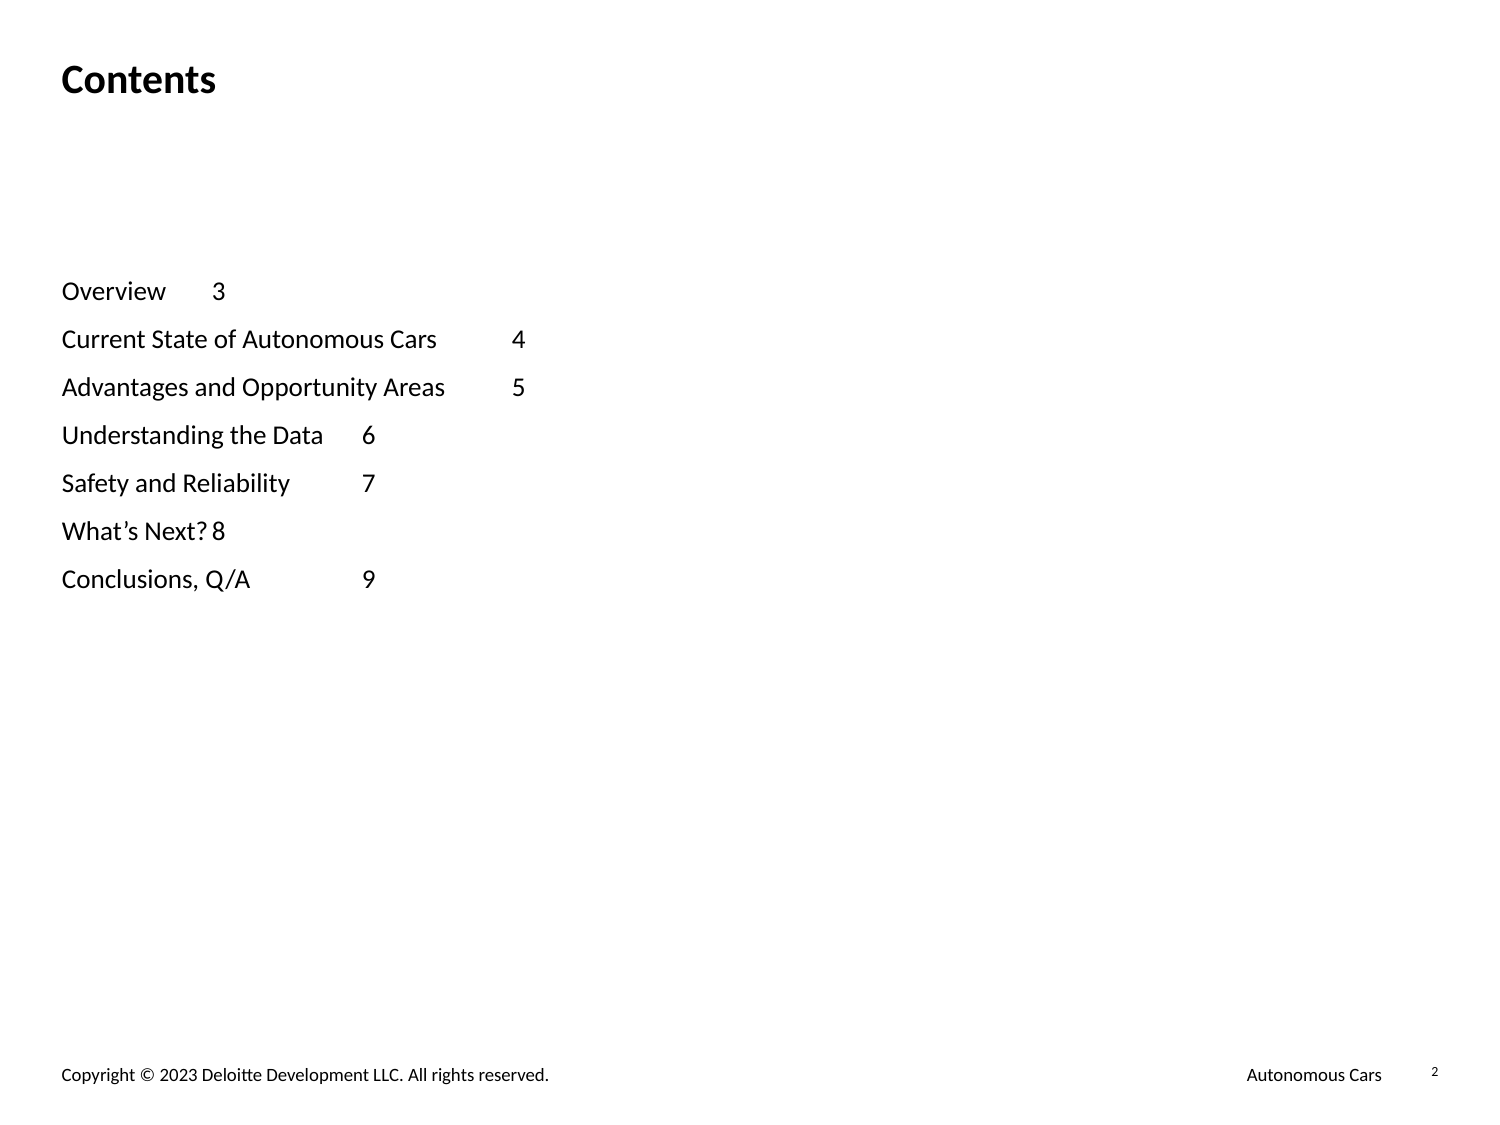

# Contents
Overview	3
Current State of Autonomous Cars	4
Advantages and Opportunity Areas	5
Understanding the Data	6
Safety and Reliability	7
What’s Next?	8
Conclusions, Q/A	9